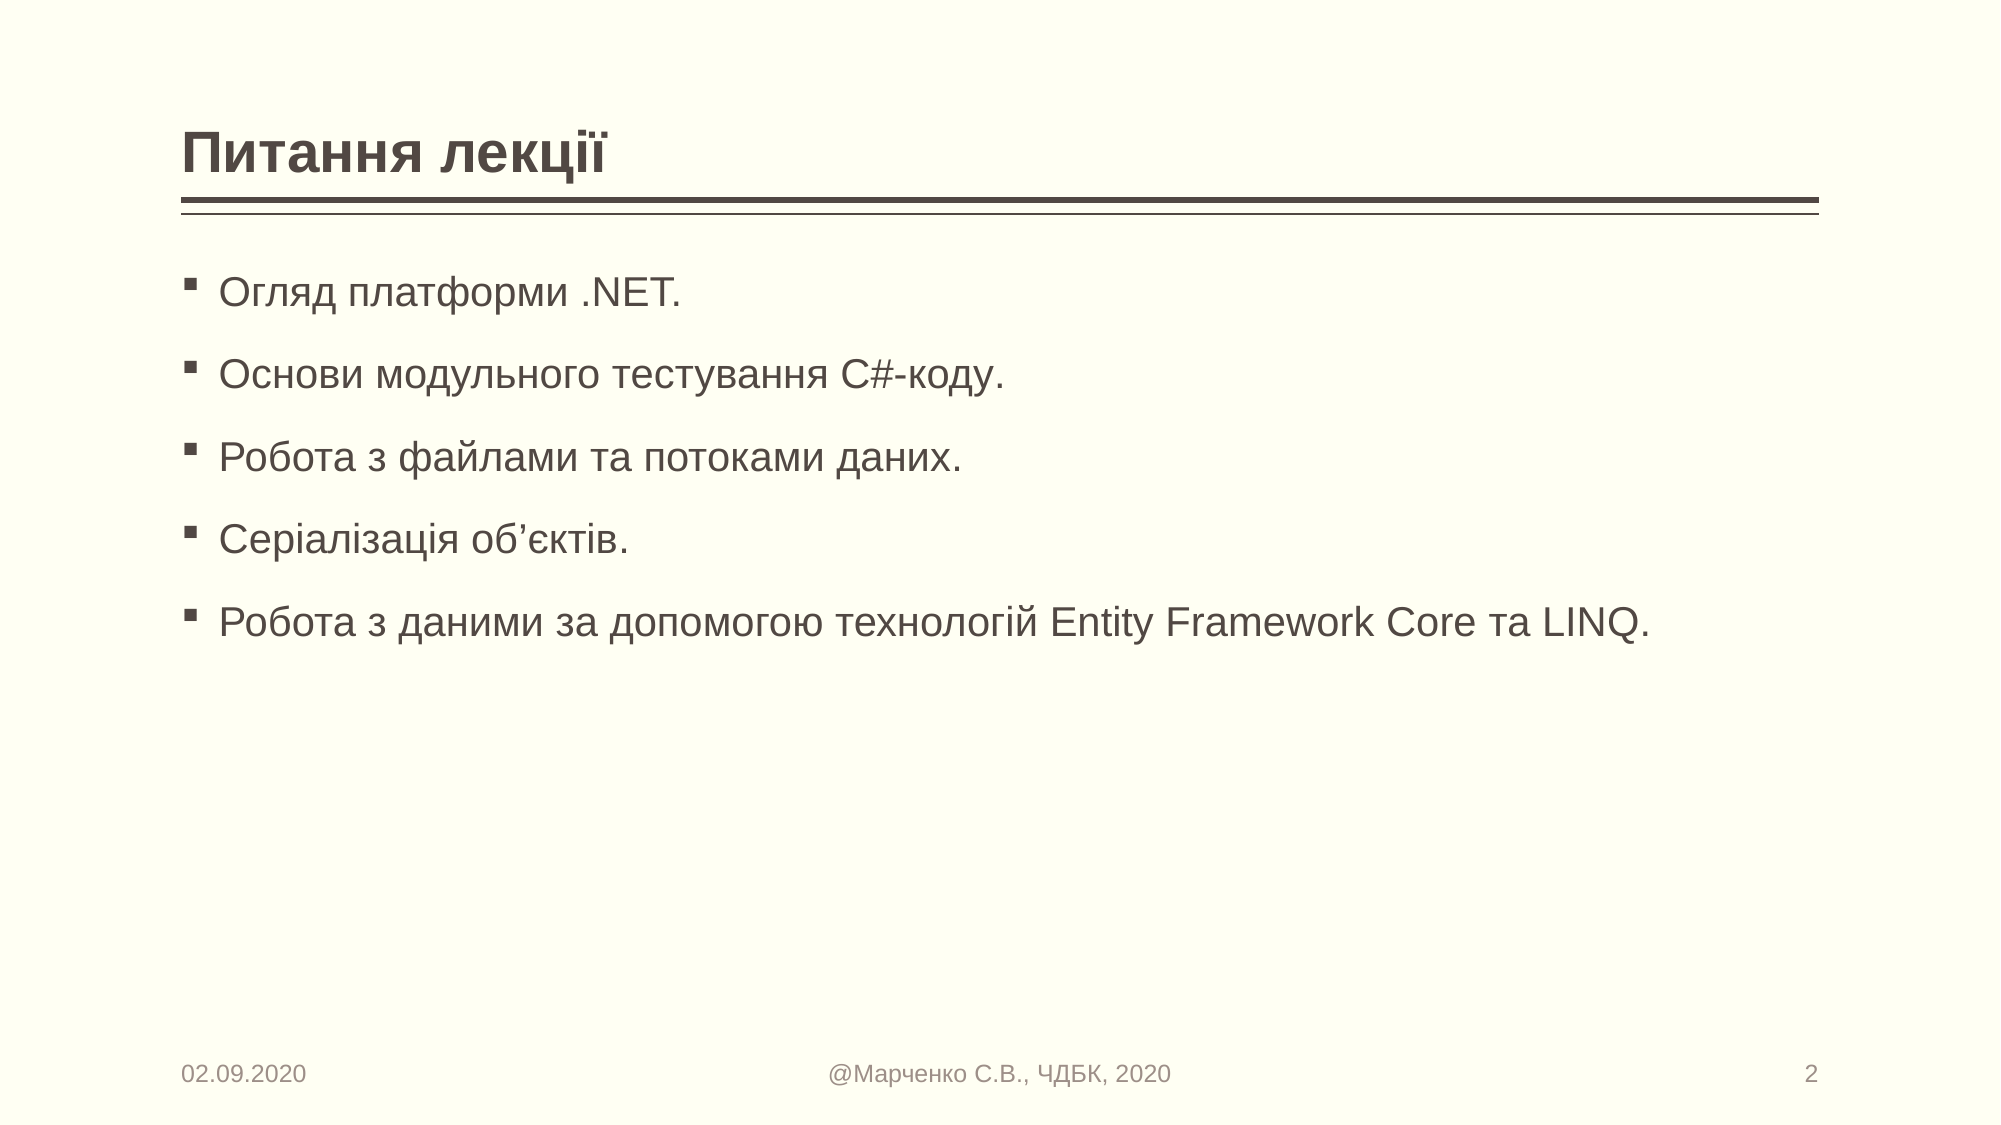

# Питання лекції
Огляд платформи .NET.
Основи модульного тестування C#-коду.
Робота з файлами та потоками даних.
Серіалізація об’єктів.
Робота з даними за допомогою технологій Entity Framework Core та LINQ.
@Марченко С.В., ЧДБК, 2020
02.09.2020
2